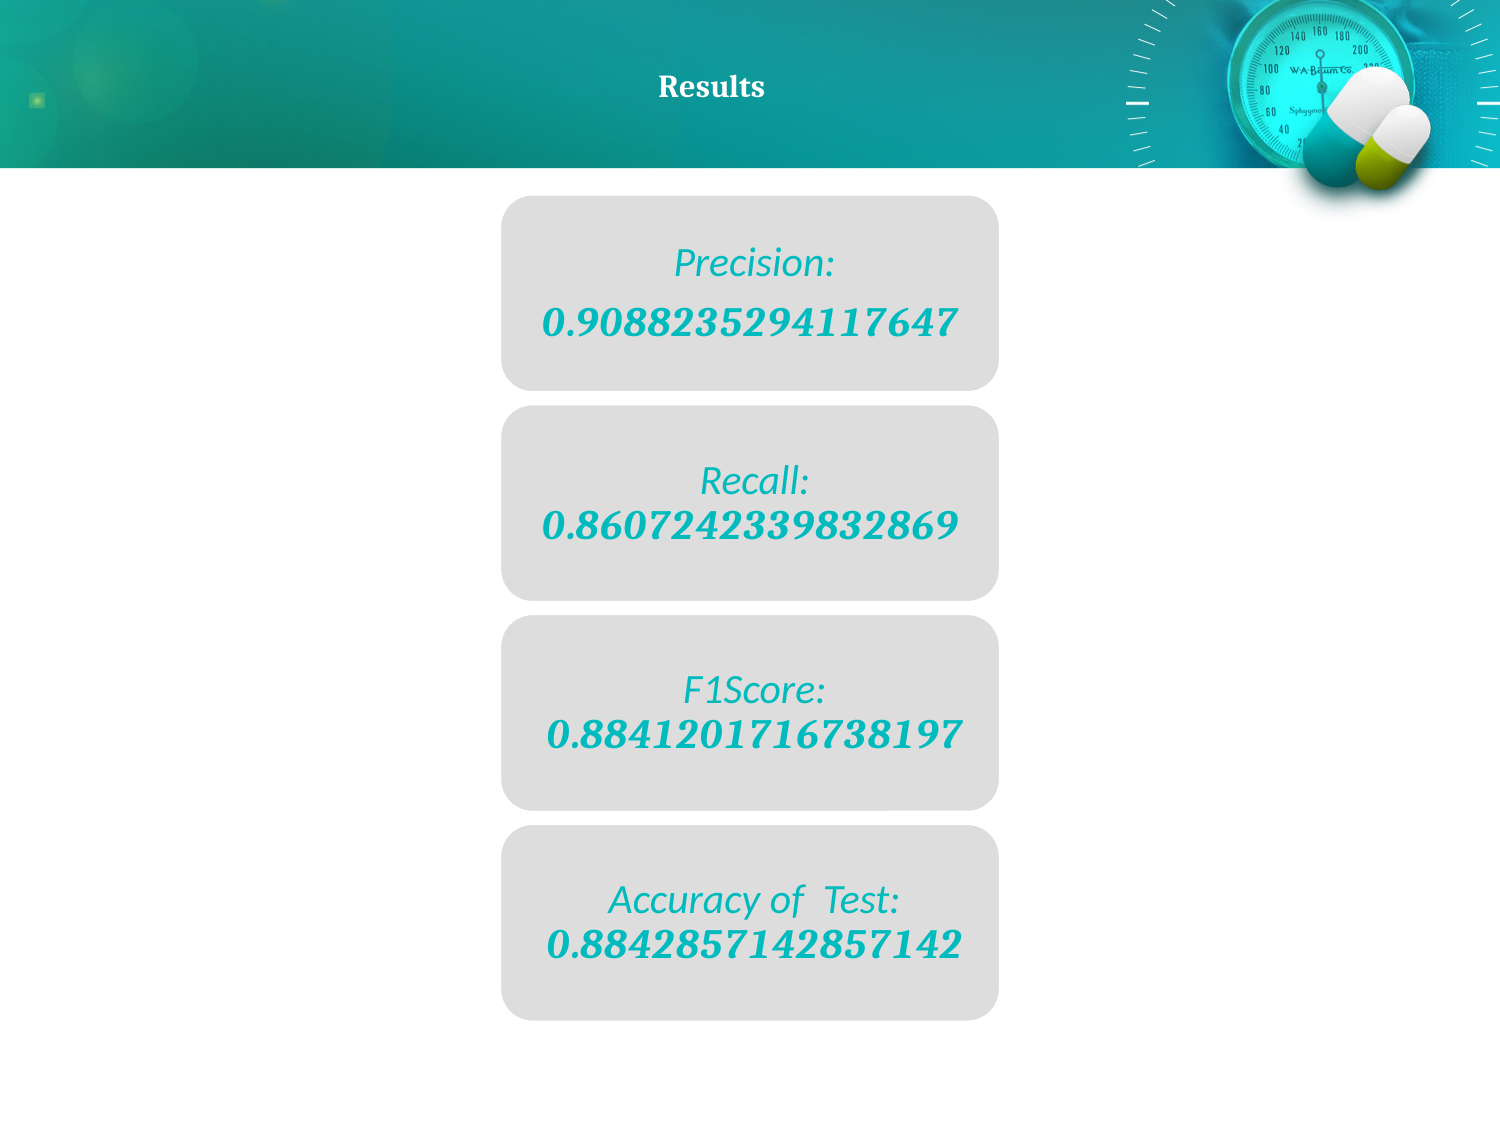

# Results
Precision:
0.9088235294117647
Recall: 0.8607242339832869
F1Score: 0.8841201716738197
Accuracy of  Test: 0.8842857142857142